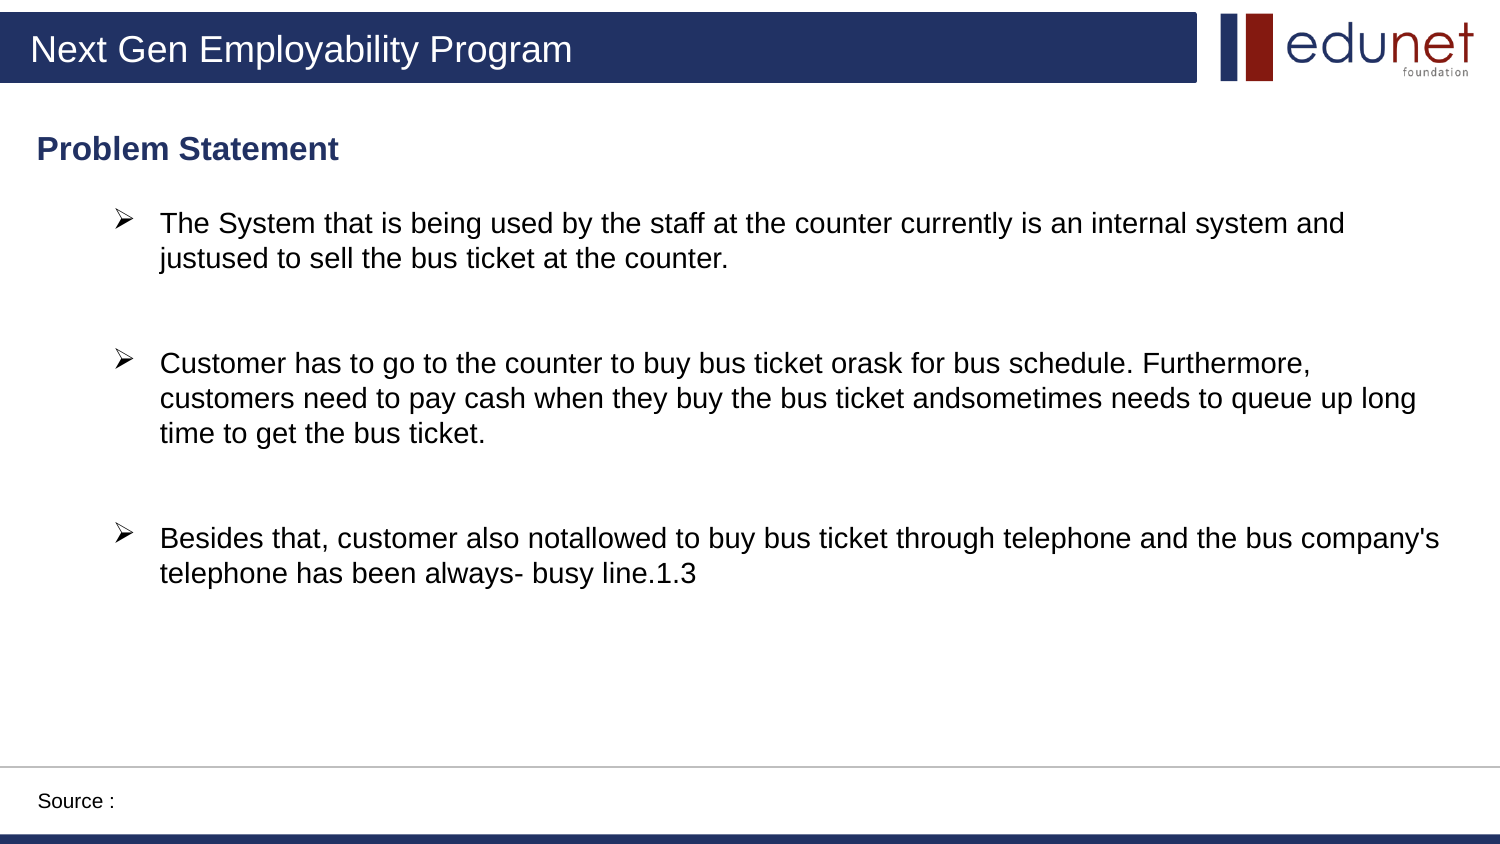

Problem Statement
The System that is being used by the staff at the counter currently is an internal system and justused to sell the bus ticket at the counter.

Customer has to go to the counter to buy bus ticket orask for bus schedule. Furthermore, customers need to pay cash when they buy the bus ticket andsometimes needs to queue up long time to get the bus ticket.

Besides that, customer also notallowed to buy bus ticket through telephone and the bus company's telephone has been always- busy line.1.3
Source :